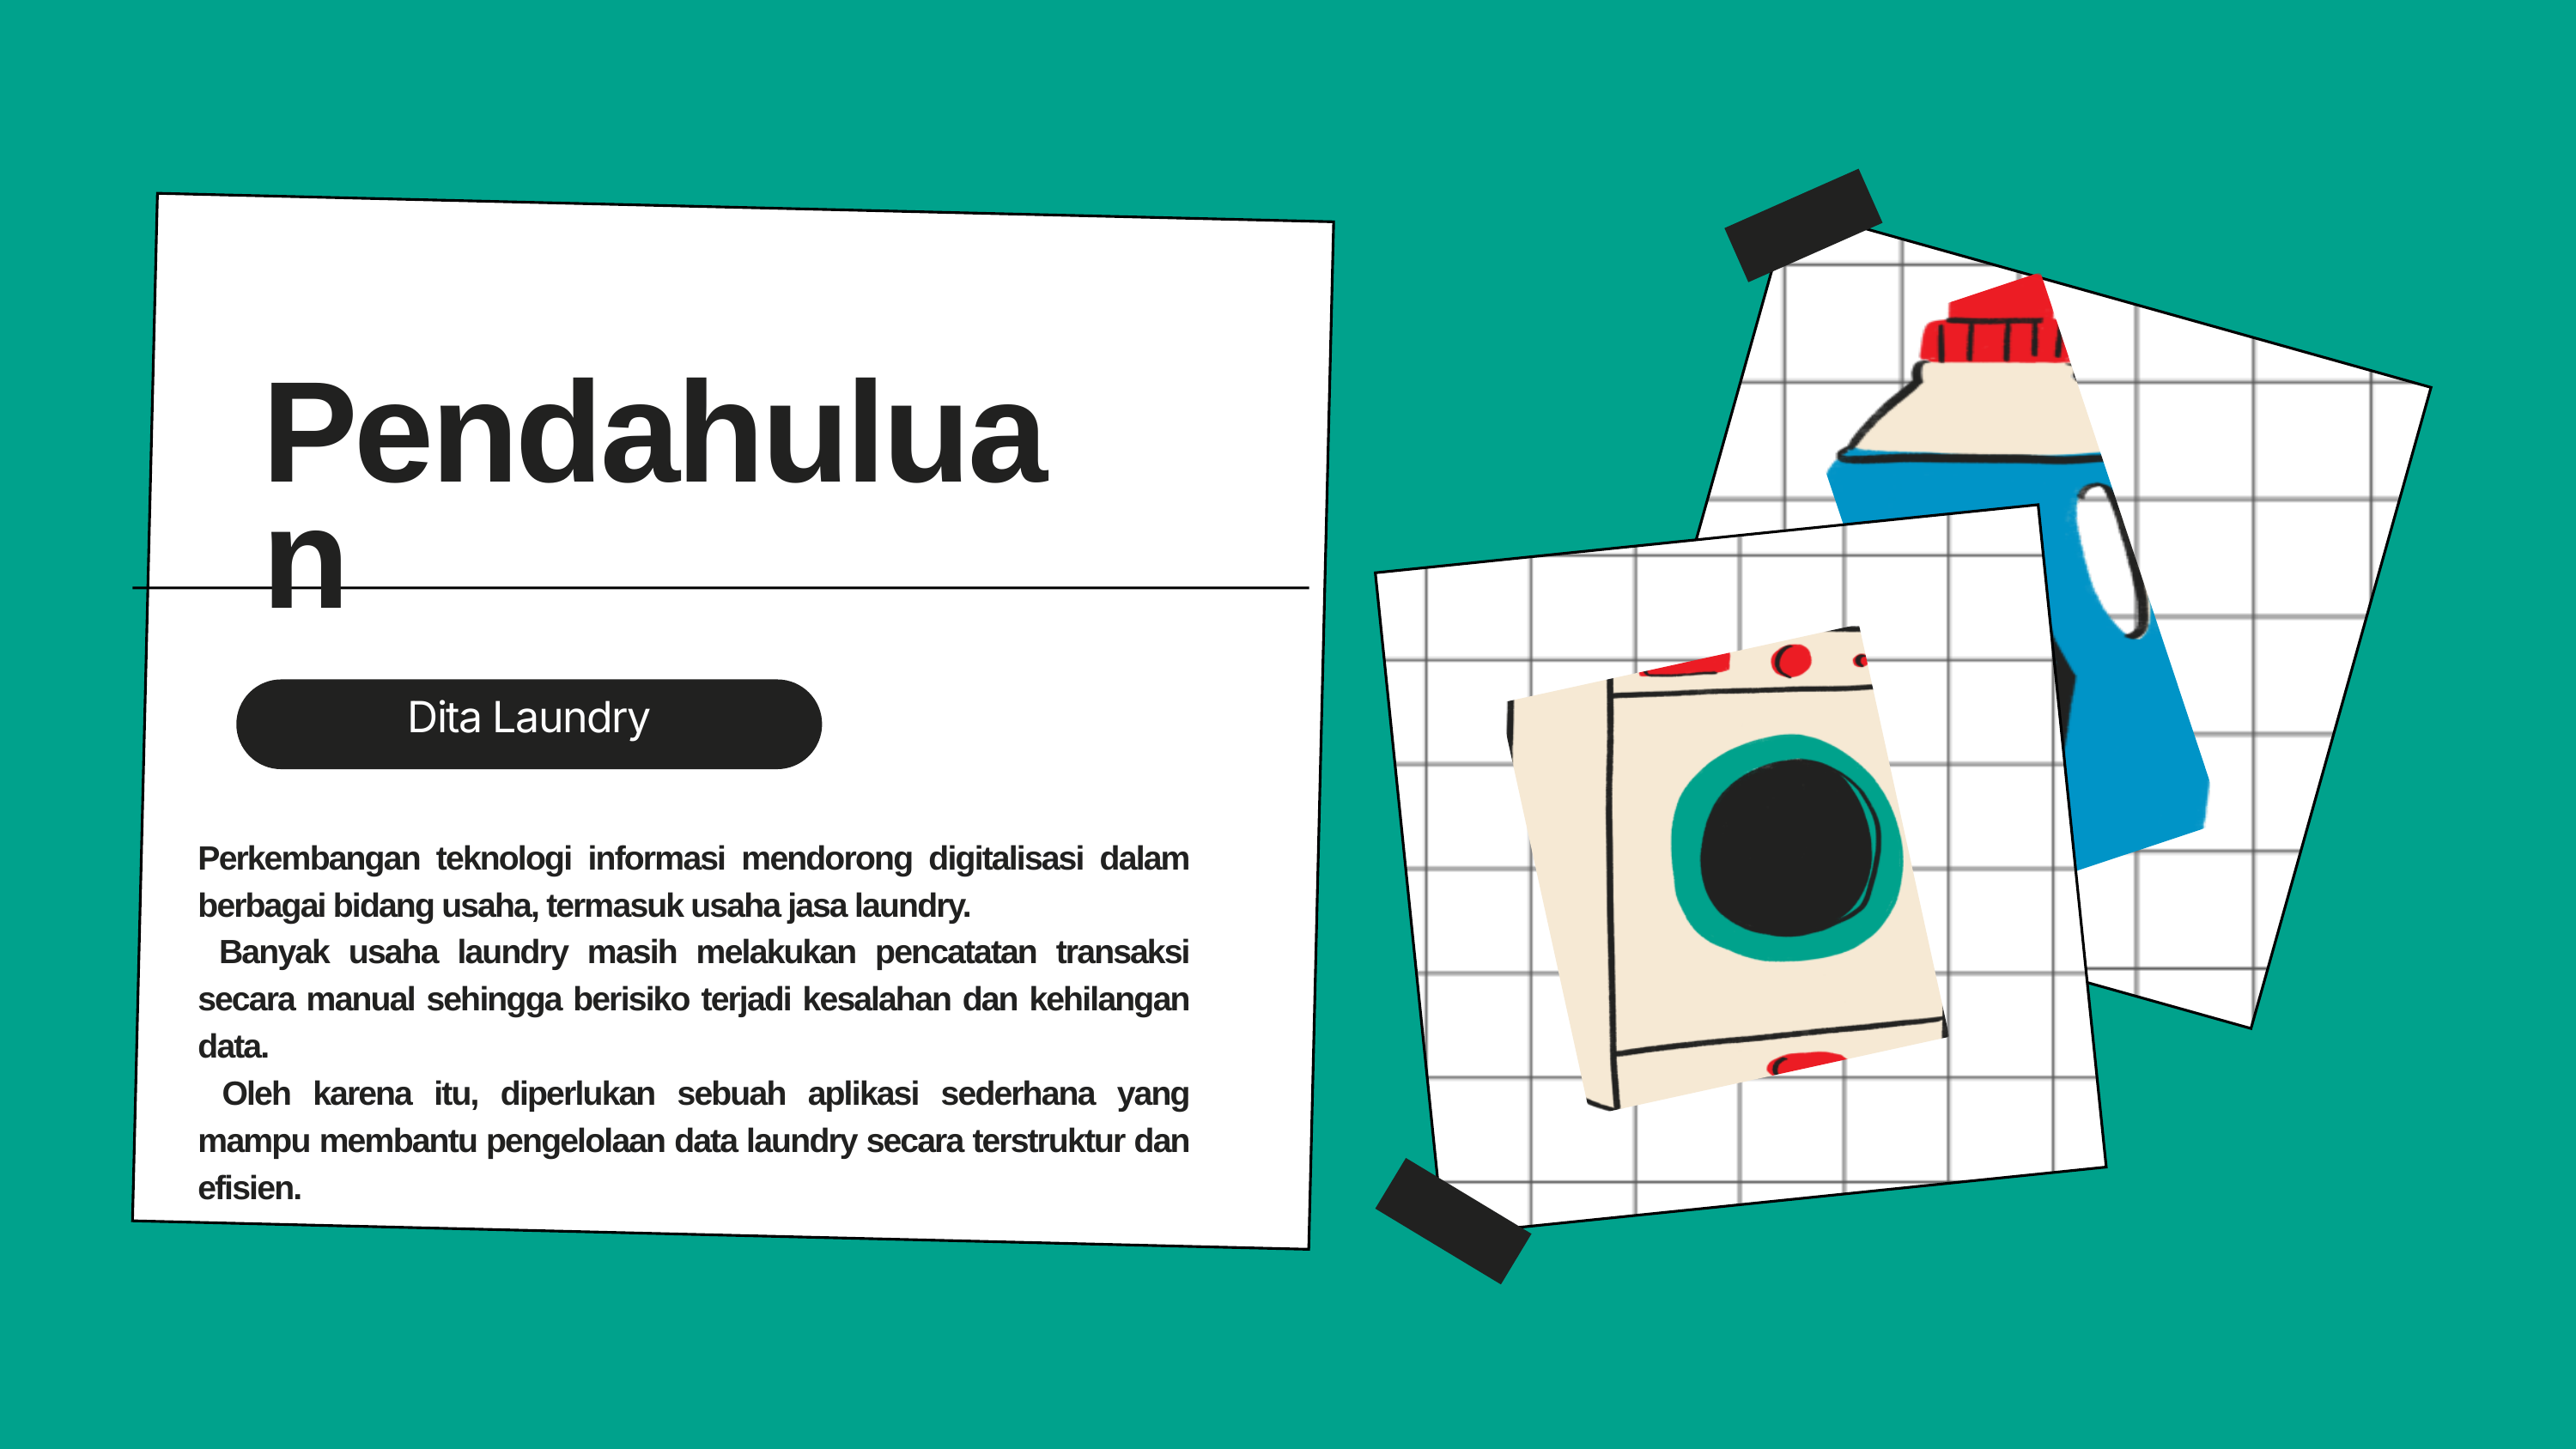

Pendahuluan

Dita Laundry
Perkembangan teknologi informasi mendorong digitalisasi dalam berbagai bidang usaha, termasuk usaha jasa laundry.
 Banyak usaha laundry masih melakukan pencatatan transaksi secara manual sehingga berisiko terjadi kesalahan dan kehilangan data.
 Oleh karena itu, diperlukan sebuah aplikasi sederhana yang mampu membantu pengelolaan data laundry secara terstruktur dan efisien.